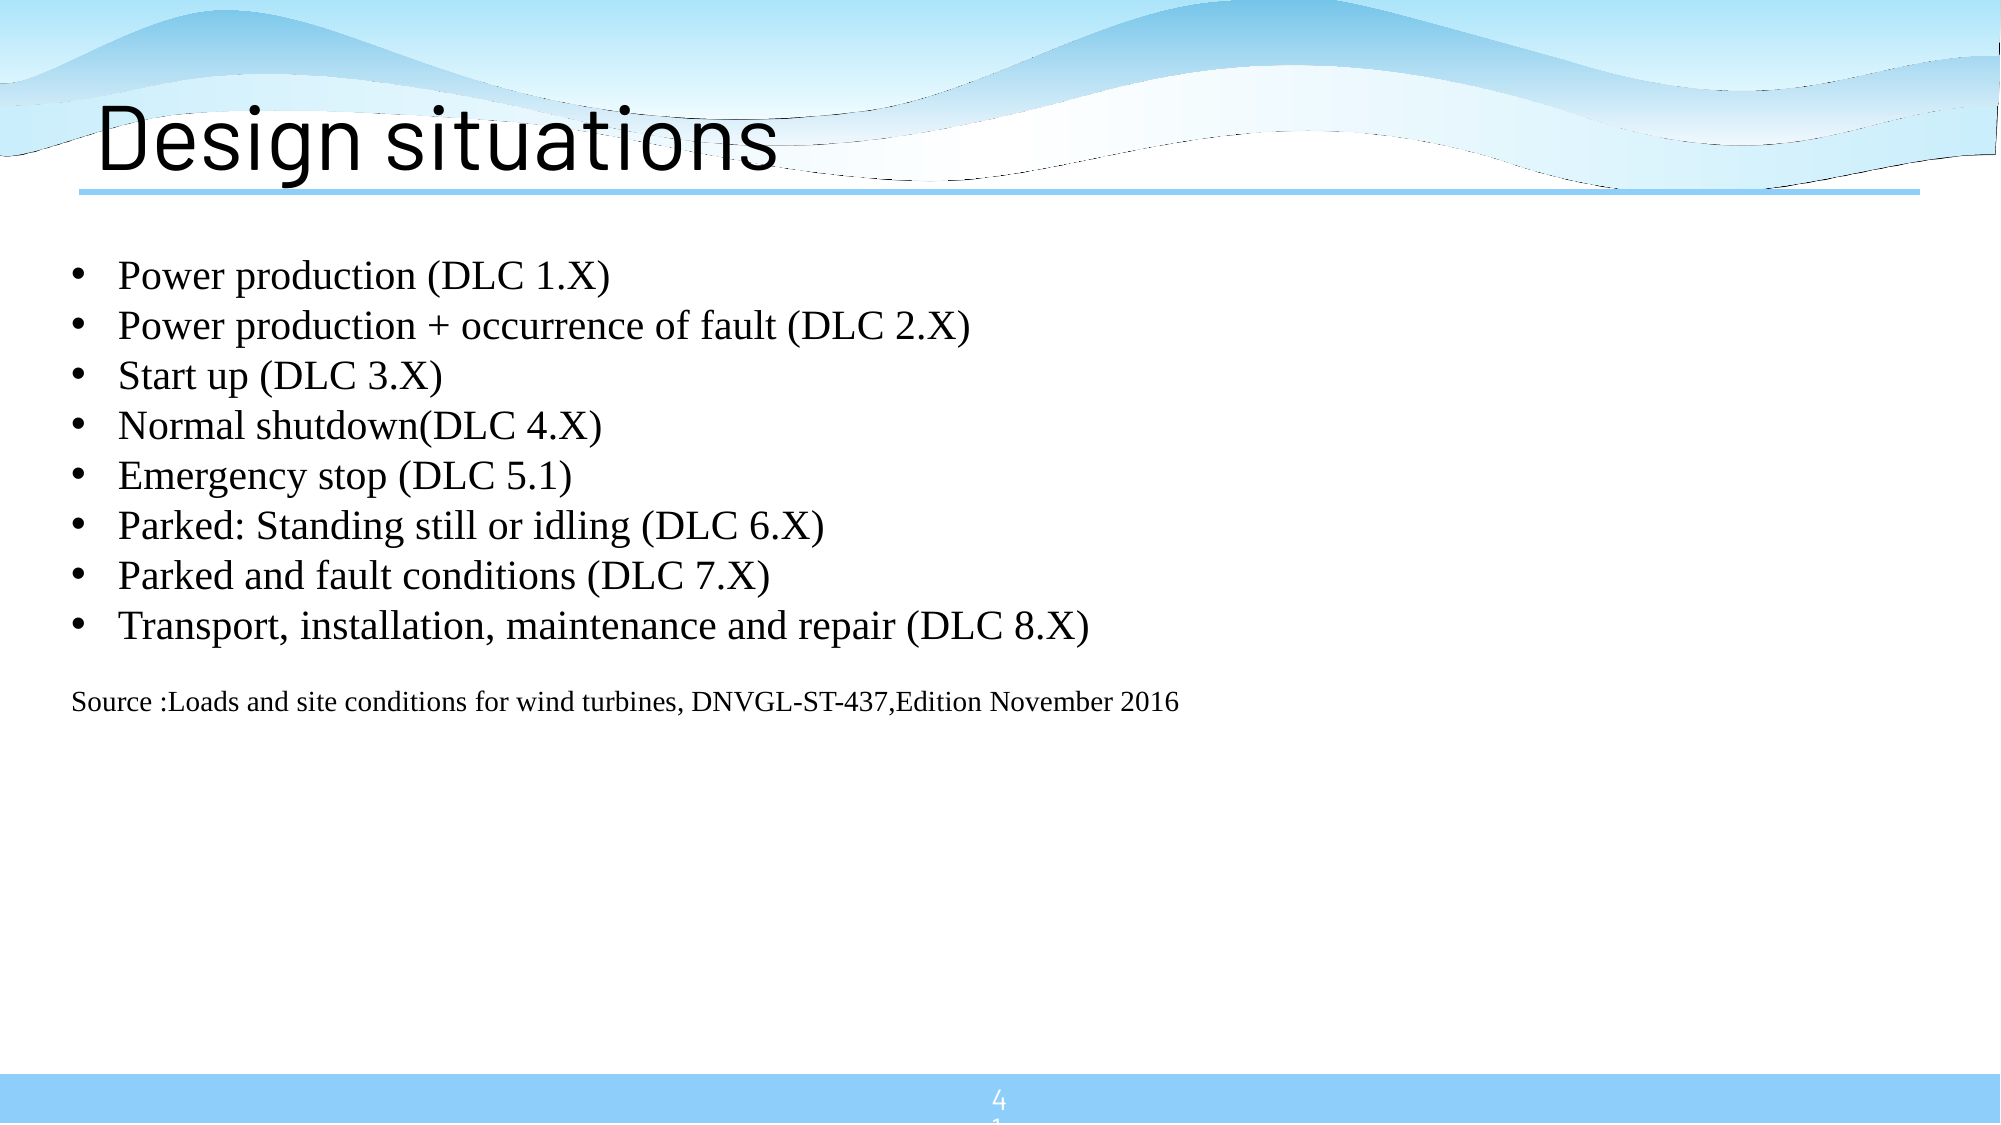

# Design situations
Power production (DLC 1.X)
Power production + occurrence of fault (DLC 2.X)
Start up (DLC 3.X)
Normal shutdown(DLC 4.X)
Emergency stop (DLC 5.1)
Parked: Standing still or idling (DLC 6.X)
Parked and fault conditions (DLC 7.X)
Transport, installation, maintenance and repair (DLC 8.X)
Source :Loads and site conditions for wind turbines, DNVGL-ST-437,Edition November 2016
41